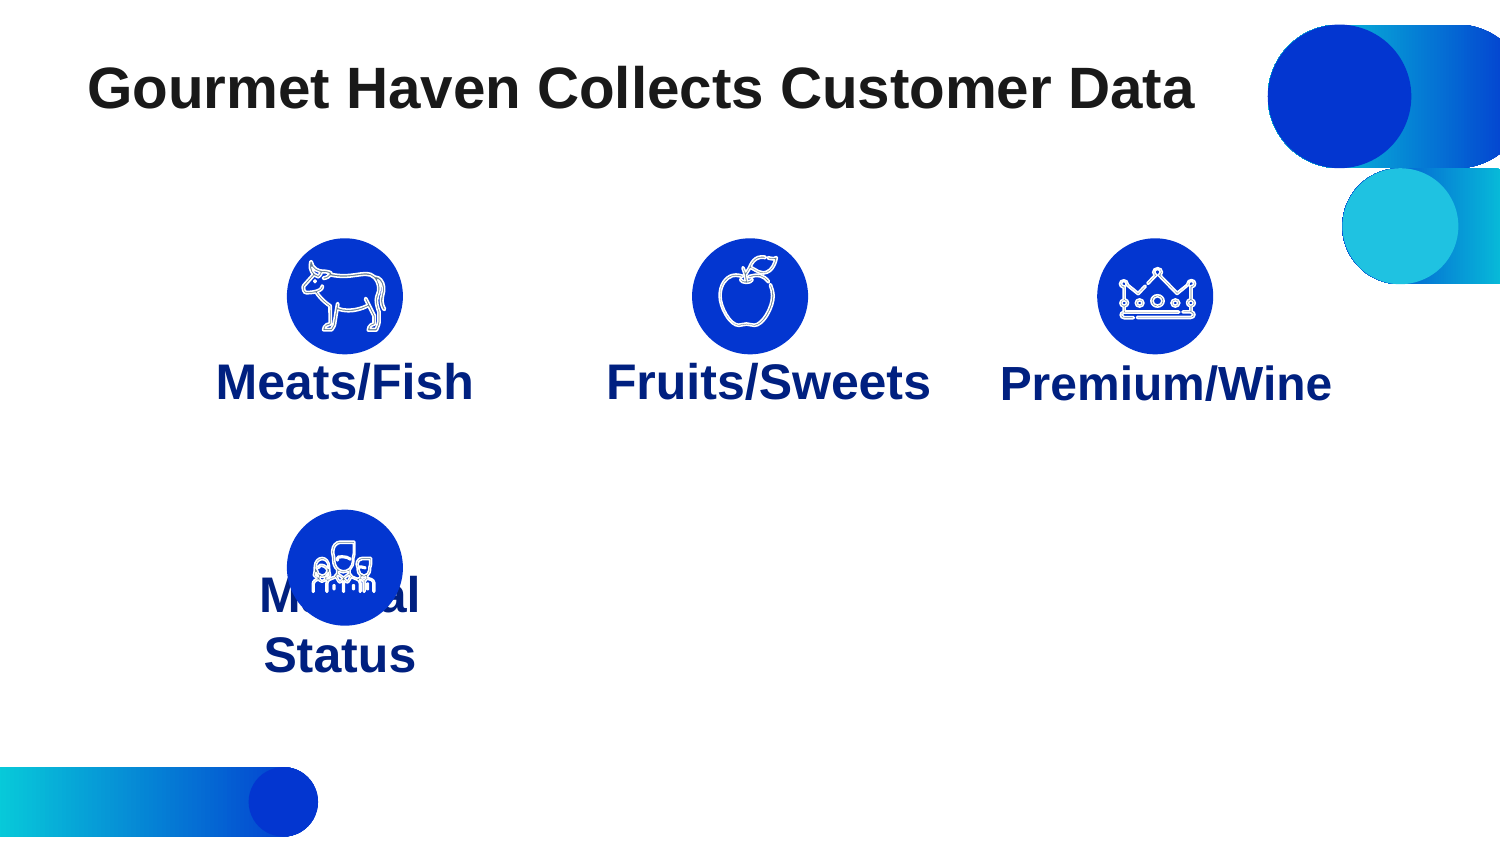

# Gourmet Haven Collects Customer Data

Meats/Fish
Fruits/Sweets
Premium/Wine

Marital Status